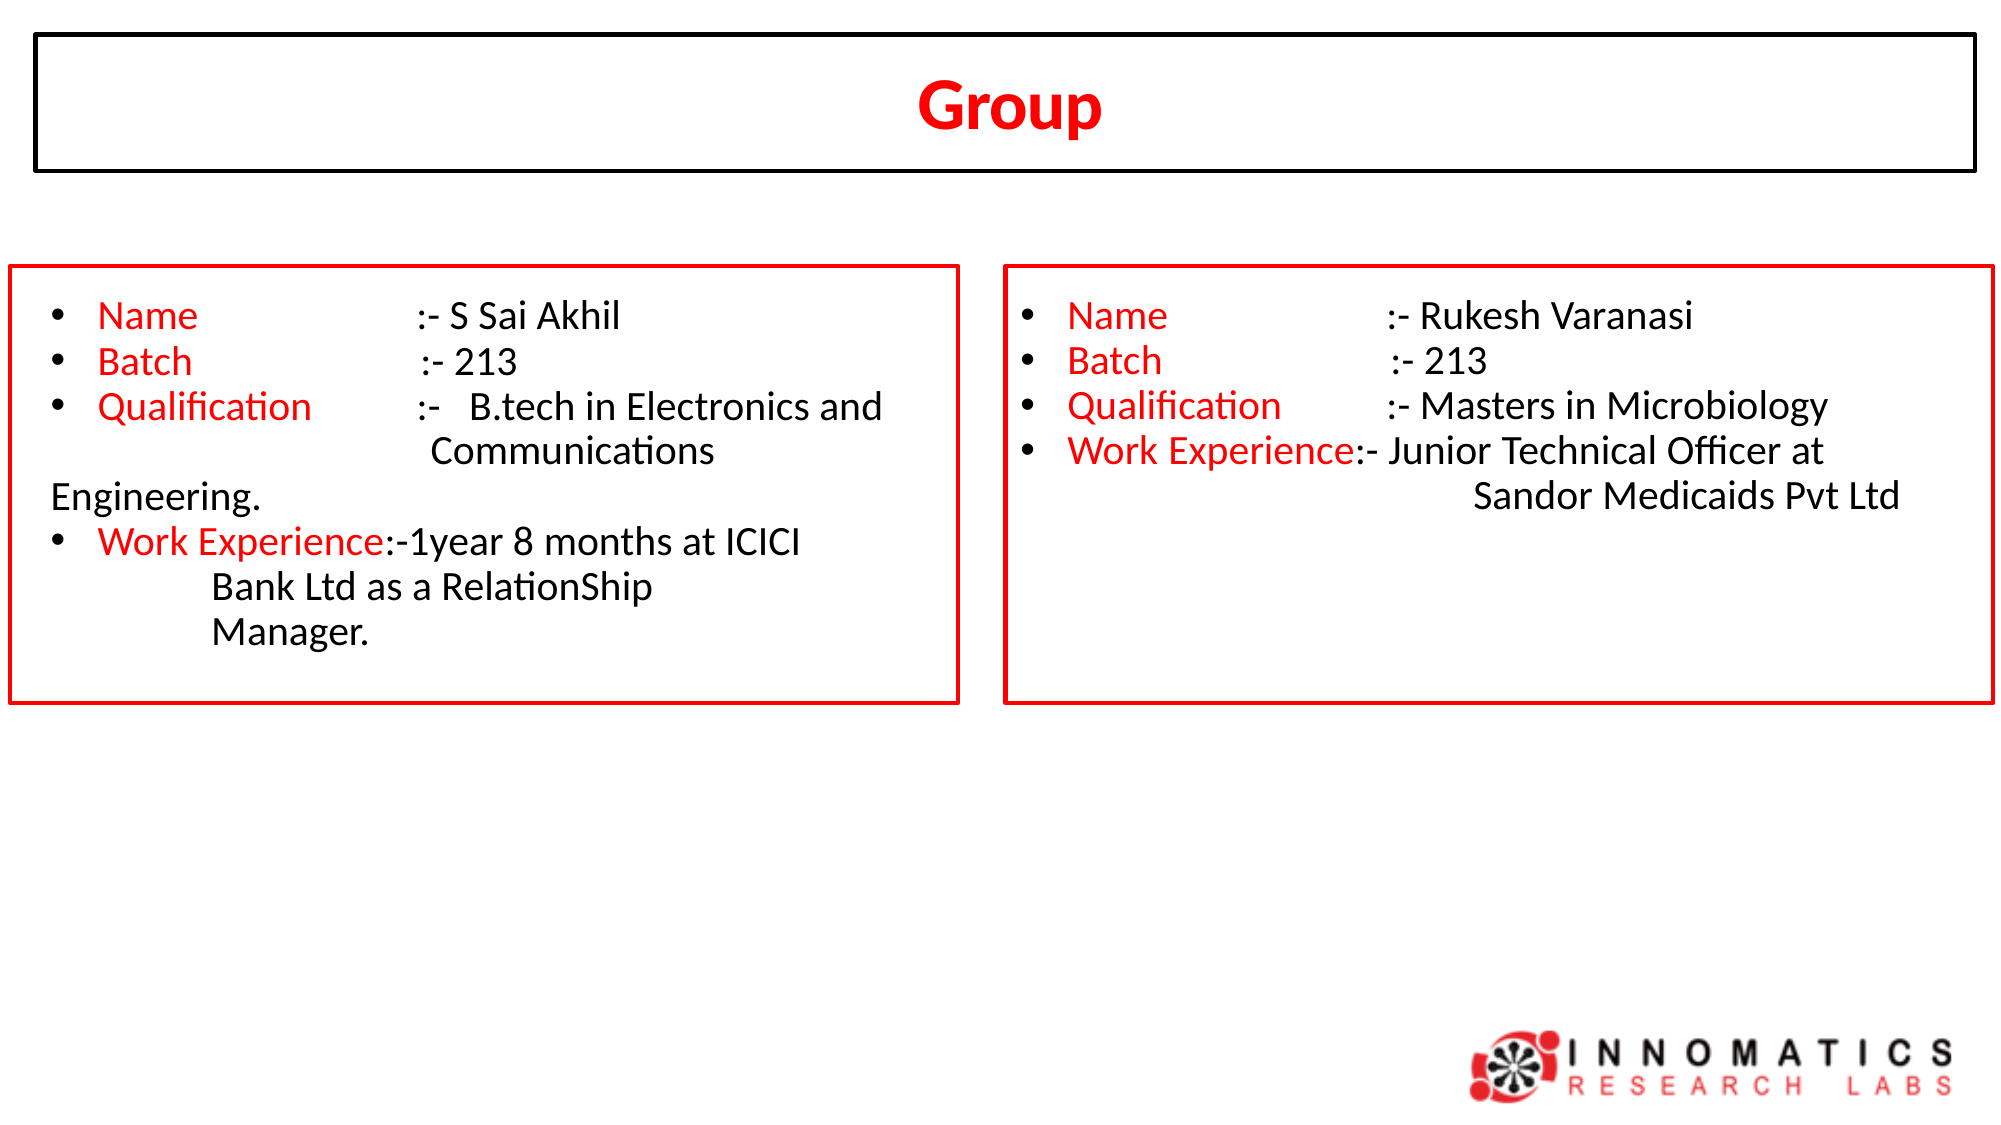

Group

Name                       :- S Sai Akhil
Batch                        :- 213
Qualification           :-   B.tech in Electronics and
                                        Communications  Engineering.
Work Experience:-1year 8 months at ICICI    	                       Bank Ltd as a RelationShip                    	                       Manager.

Name                       :- Rukesh Varanasi
Batch                        :- 213
Qualification           :- Masters in Microbiology
Work Experience:- Junior Technical Officer at               	                           Sandor Medicaids Pvt Ltd